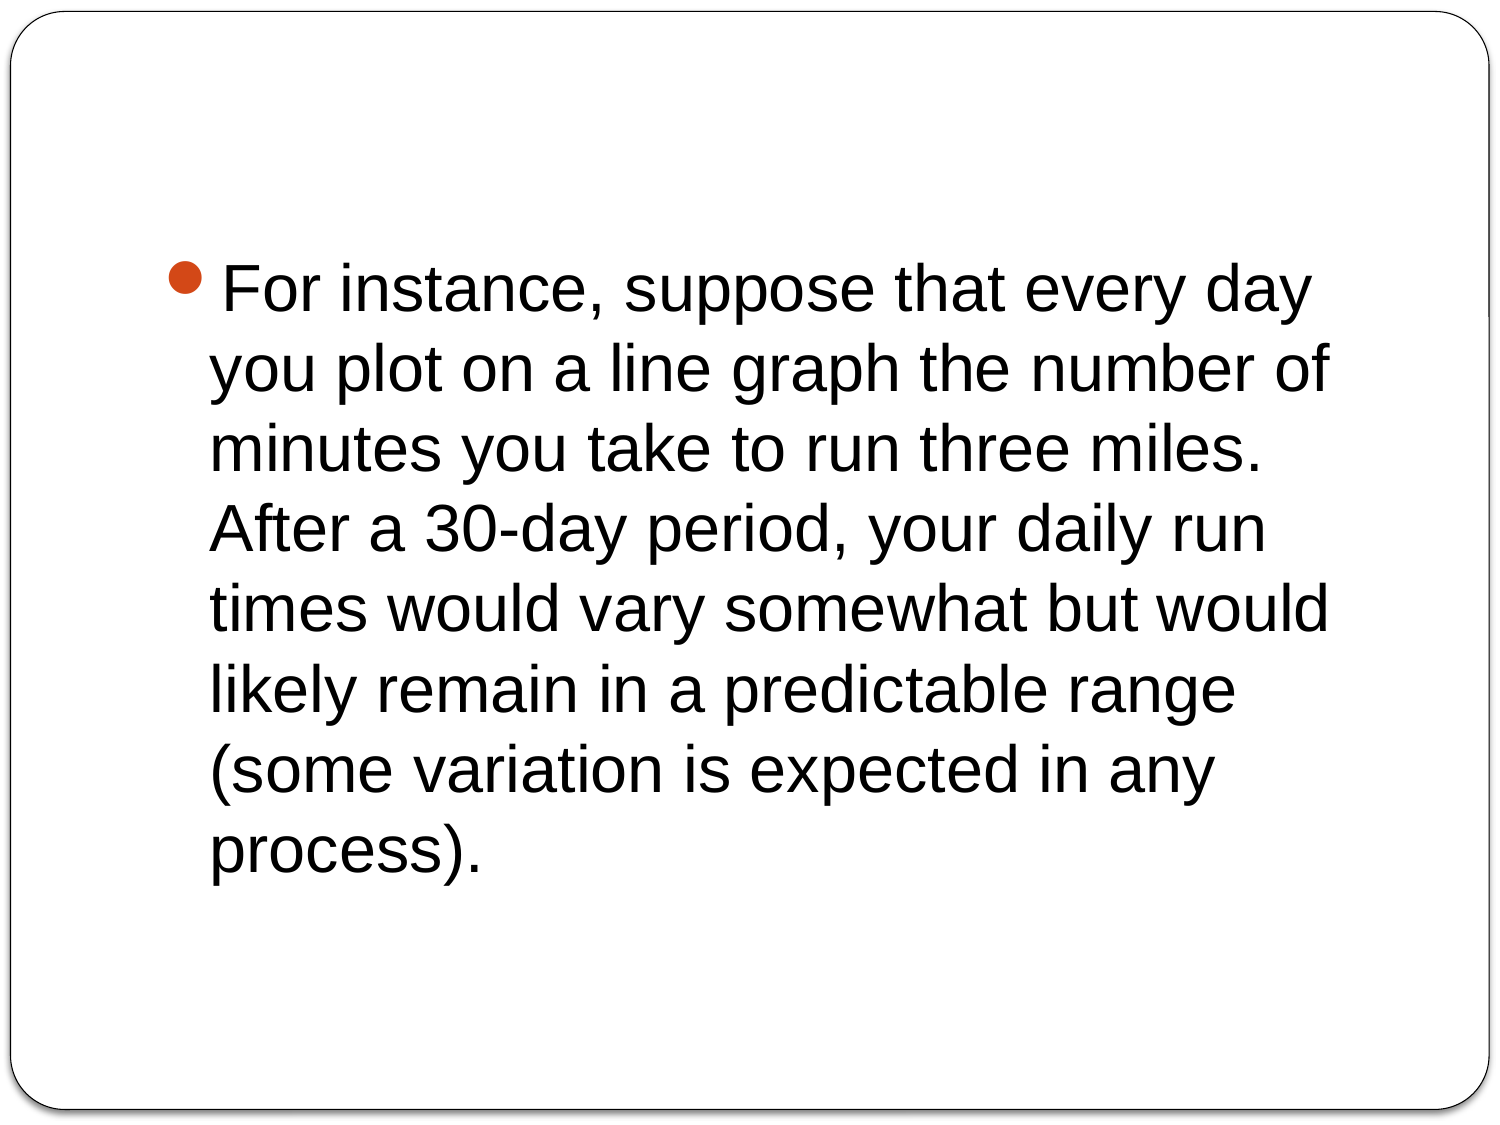

#
For instance, suppose that every day you plot on a line graph the number of minutes you take to run three miles. After a 30-day period, your daily run times would vary somewhat but would likely remain in a predictable range (some variation is expected in any process).